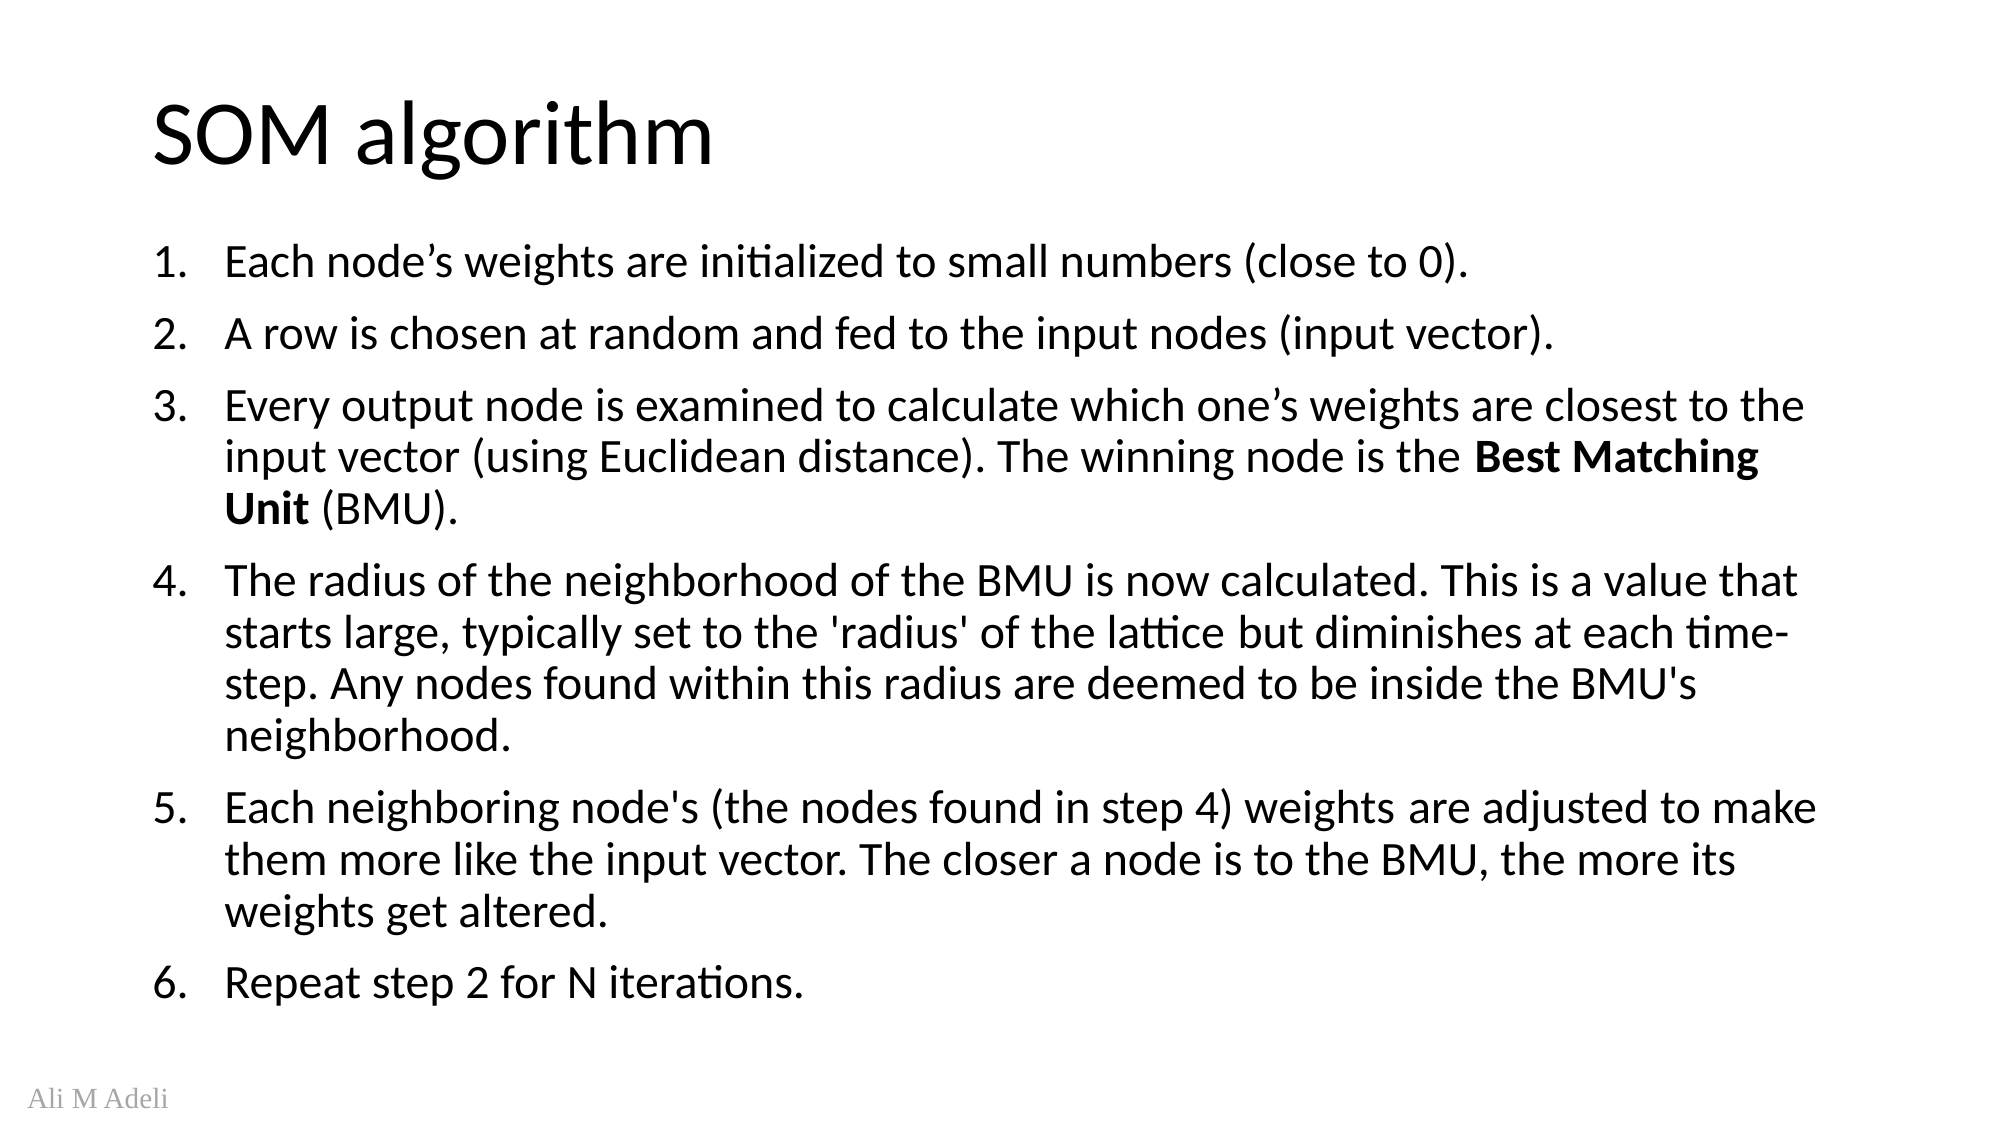

# SOM algorithm
Each node’s weights are initialized to small numbers (close to 0).
A row is chosen at random and fed to the input nodes (input vector).
Every output node is examined to calculate which one’s weights are closest to the input vector (using Euclidean distance). The winning node is the Best Matching Unit (BMU).
The radius of the neighborhood of the BMU is now calculated. This is a value that starts large, typically set to the 'radius' of the lattice but diminishes at each time-step. Any nodes found within this radius are deemed to be inside the BMU's neighborhood.
Each neighboring node's (the nodes found in step 4) weights are adjusted to make them more like the input vector. The closer a node is to the BMU, the more its weights get altered.
Repeat step 2 for N iterations.